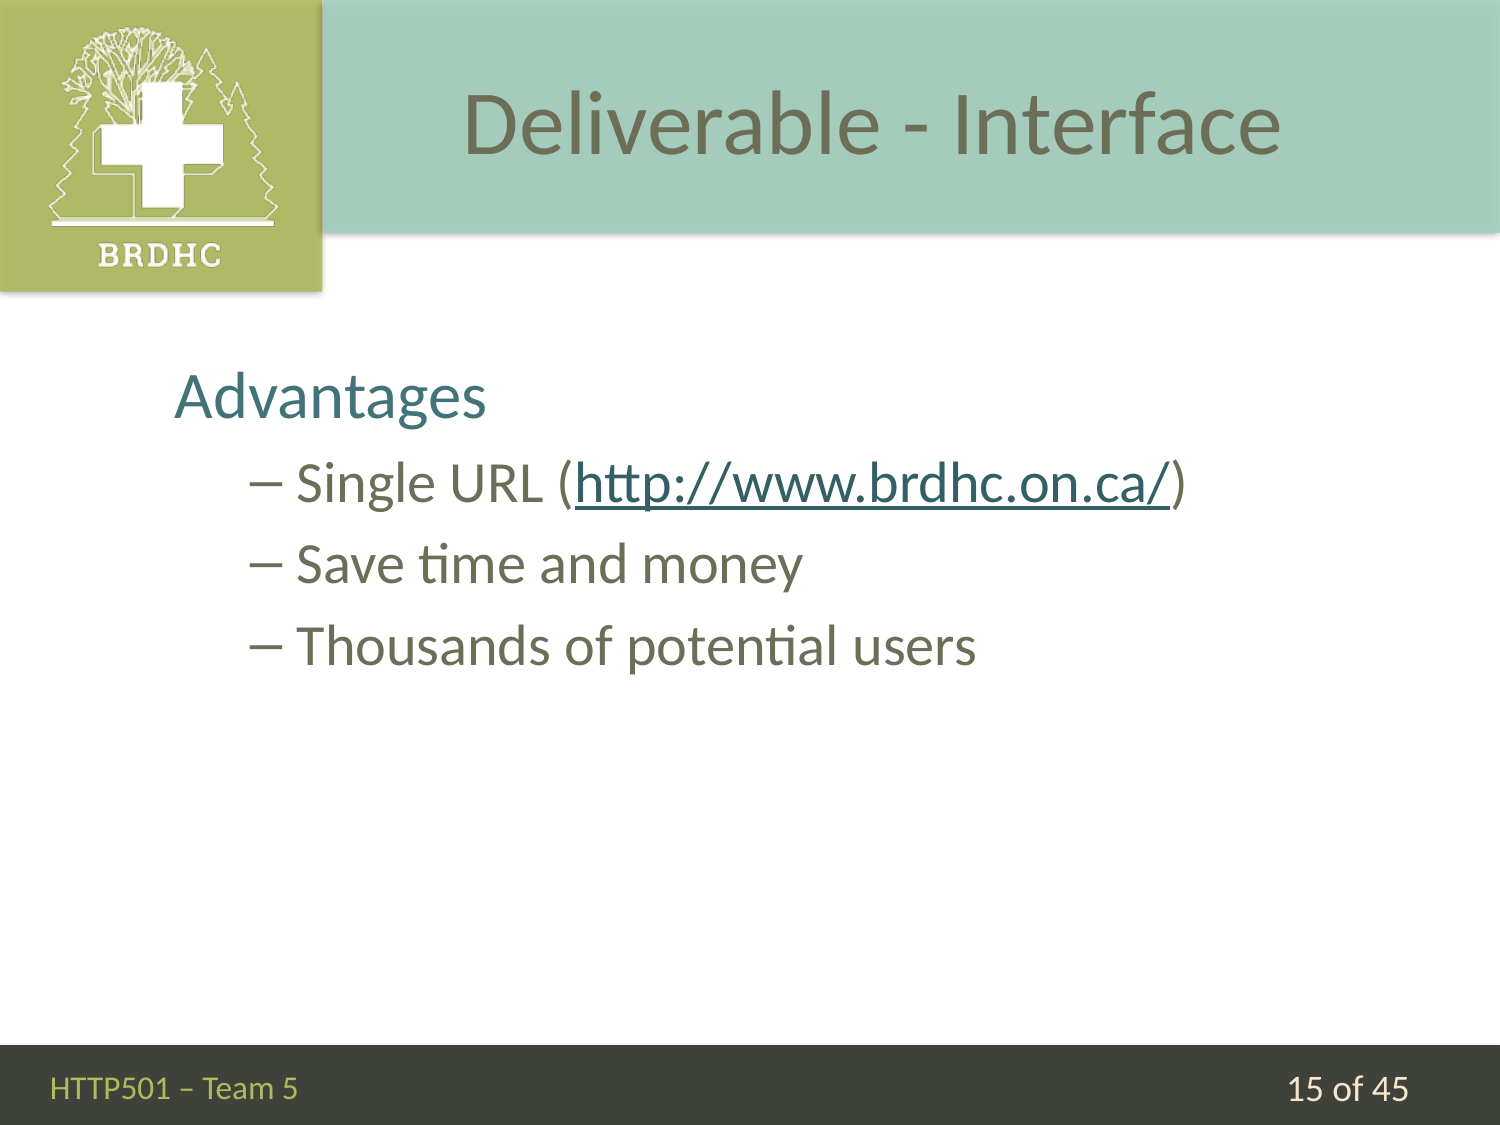

# Deliverable - Interface
Advantages
Single URL (http://www.brdhc.on.ca/)
Save time and money
Thousands of potential users

HTTP501 – Team 5